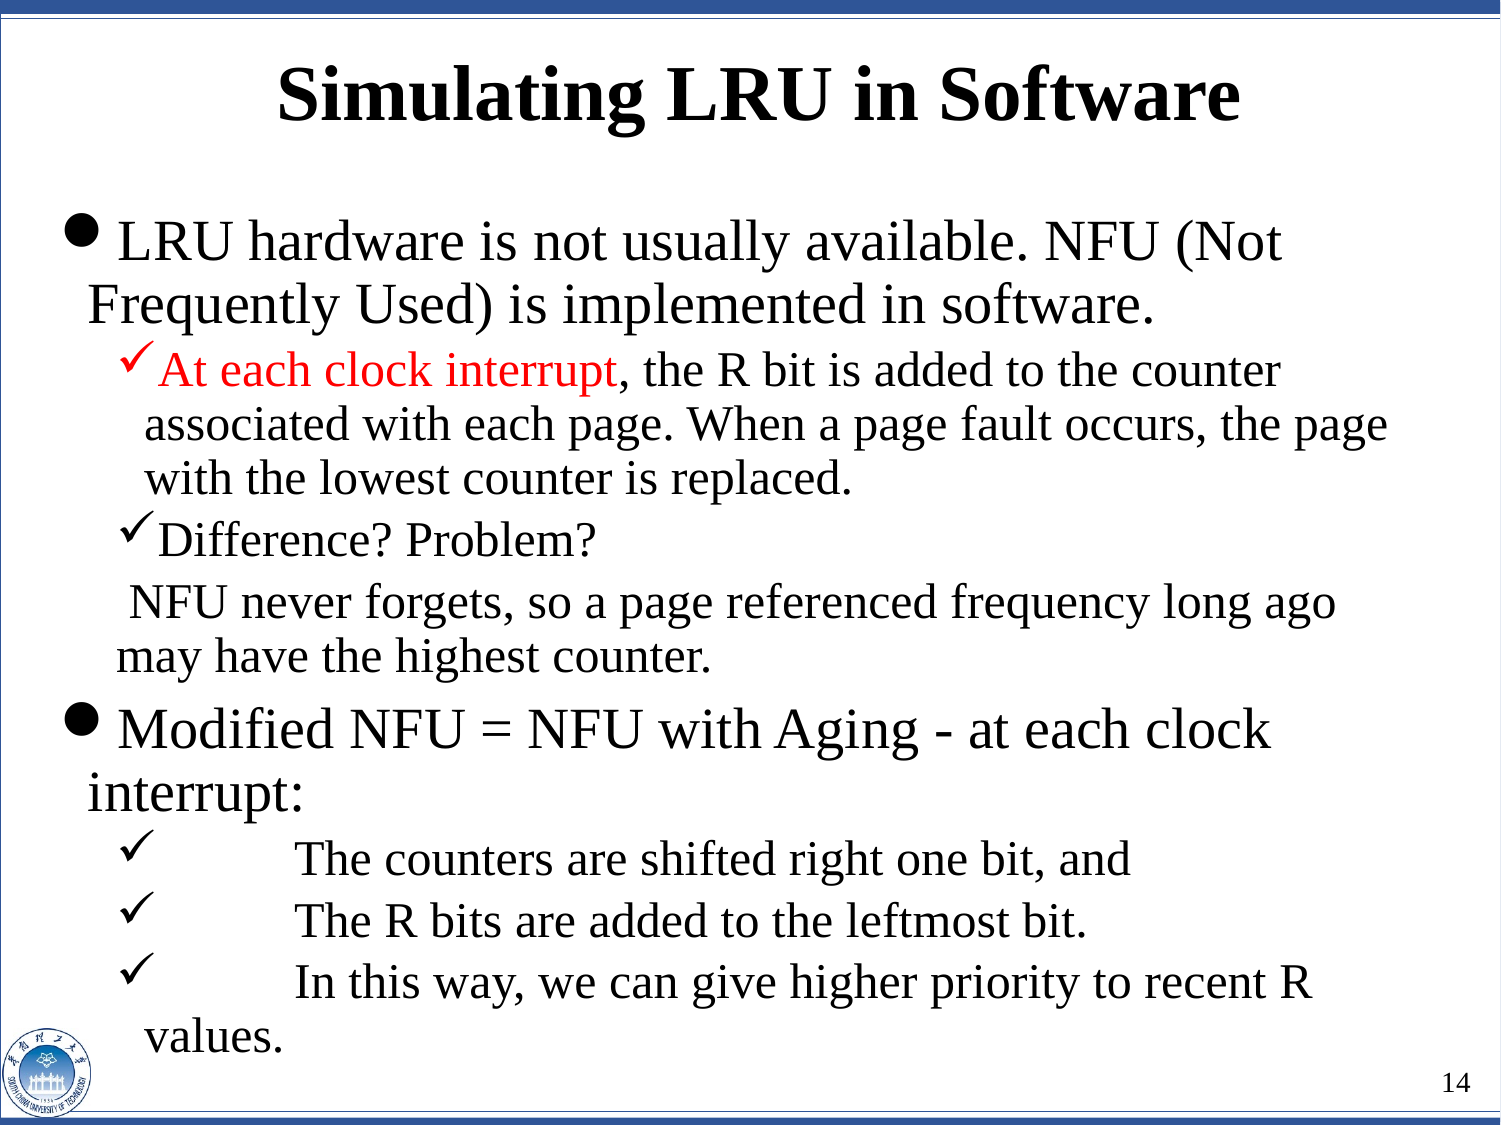

Simulating LRU in Software
LRU hardware is not usually available. NFU (Not Frequently Used) is implemented in software.
At each clock interrupt, the R bit is added to the counter associated with each page. When a page fault occurs, the page with the lowest counter is replaced.
Difference? Problem?
 NFU never forgets, so a page referenced frequency long ago may have the highest counter.
Modified NFU = NFU with Aging - at each clock interrupt:
	The counters are shifted right one bit, and
	The R bits are added to the leftmost bit.
	In this way, we can give higher priority to recent R values.
14